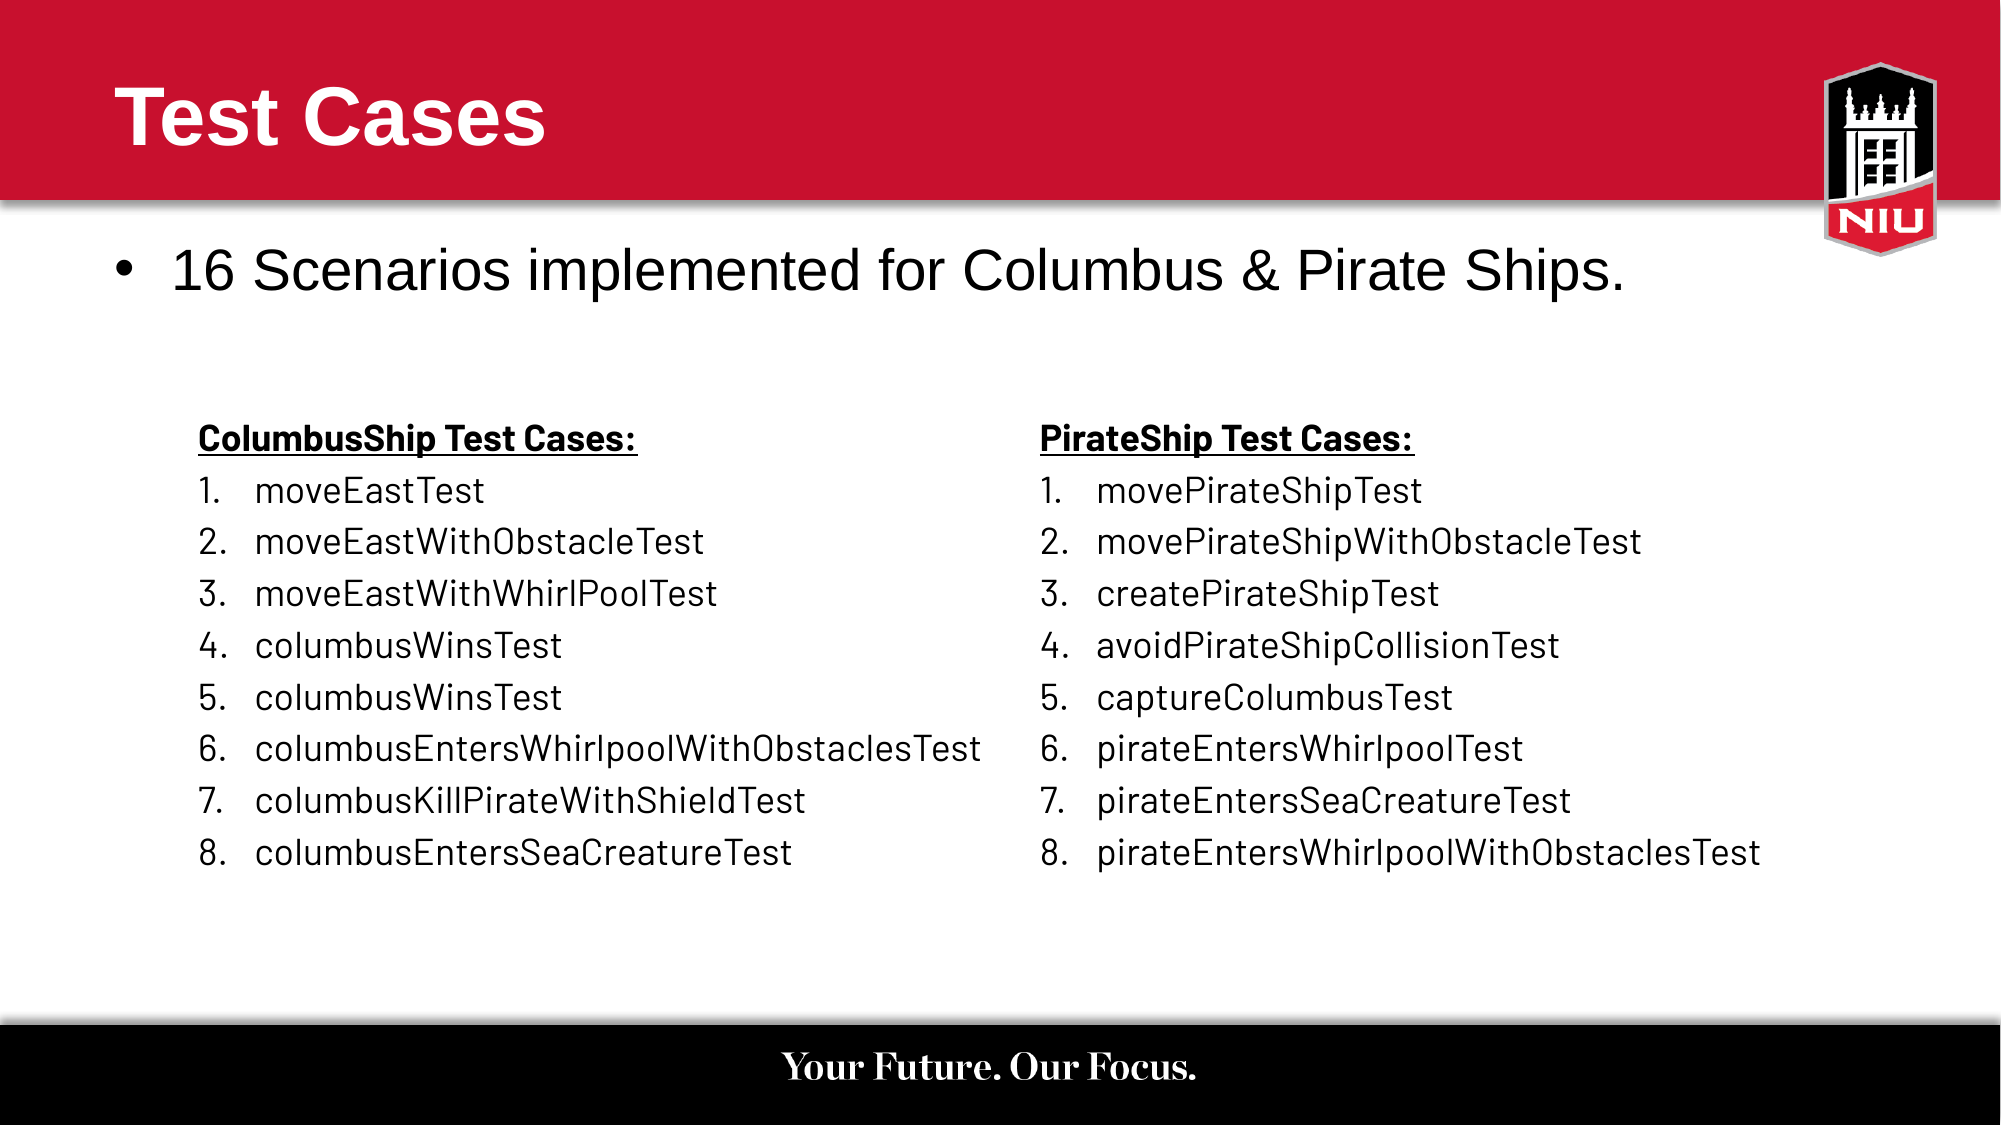

# Test Cases
16 Scenarios implemented for Columbus & Pirate Ships.
ColumbusShip Test Cases:
moveEastTest
moveEastWithObstacleTest
moveEastWithWhirlPoolTest
columbusWinsTest
columbusWinsTest
columbusEntersWhirlpoolWithObstaclesTest
columbusKillPirateWithShieldTest
columbusEntersSeaCreatureTest
PirateShip Test Cases:
movePirateShipTest
movePirateShipWithObstacleTest
createPirateShipTest
avoidPirateShipCollisionTest
captureColumbusTest
pirateEntersWhirlpoolTest
pirateEntersSeaCreatureTest
pirateEntersWhirlpoolWithObstaclesTest